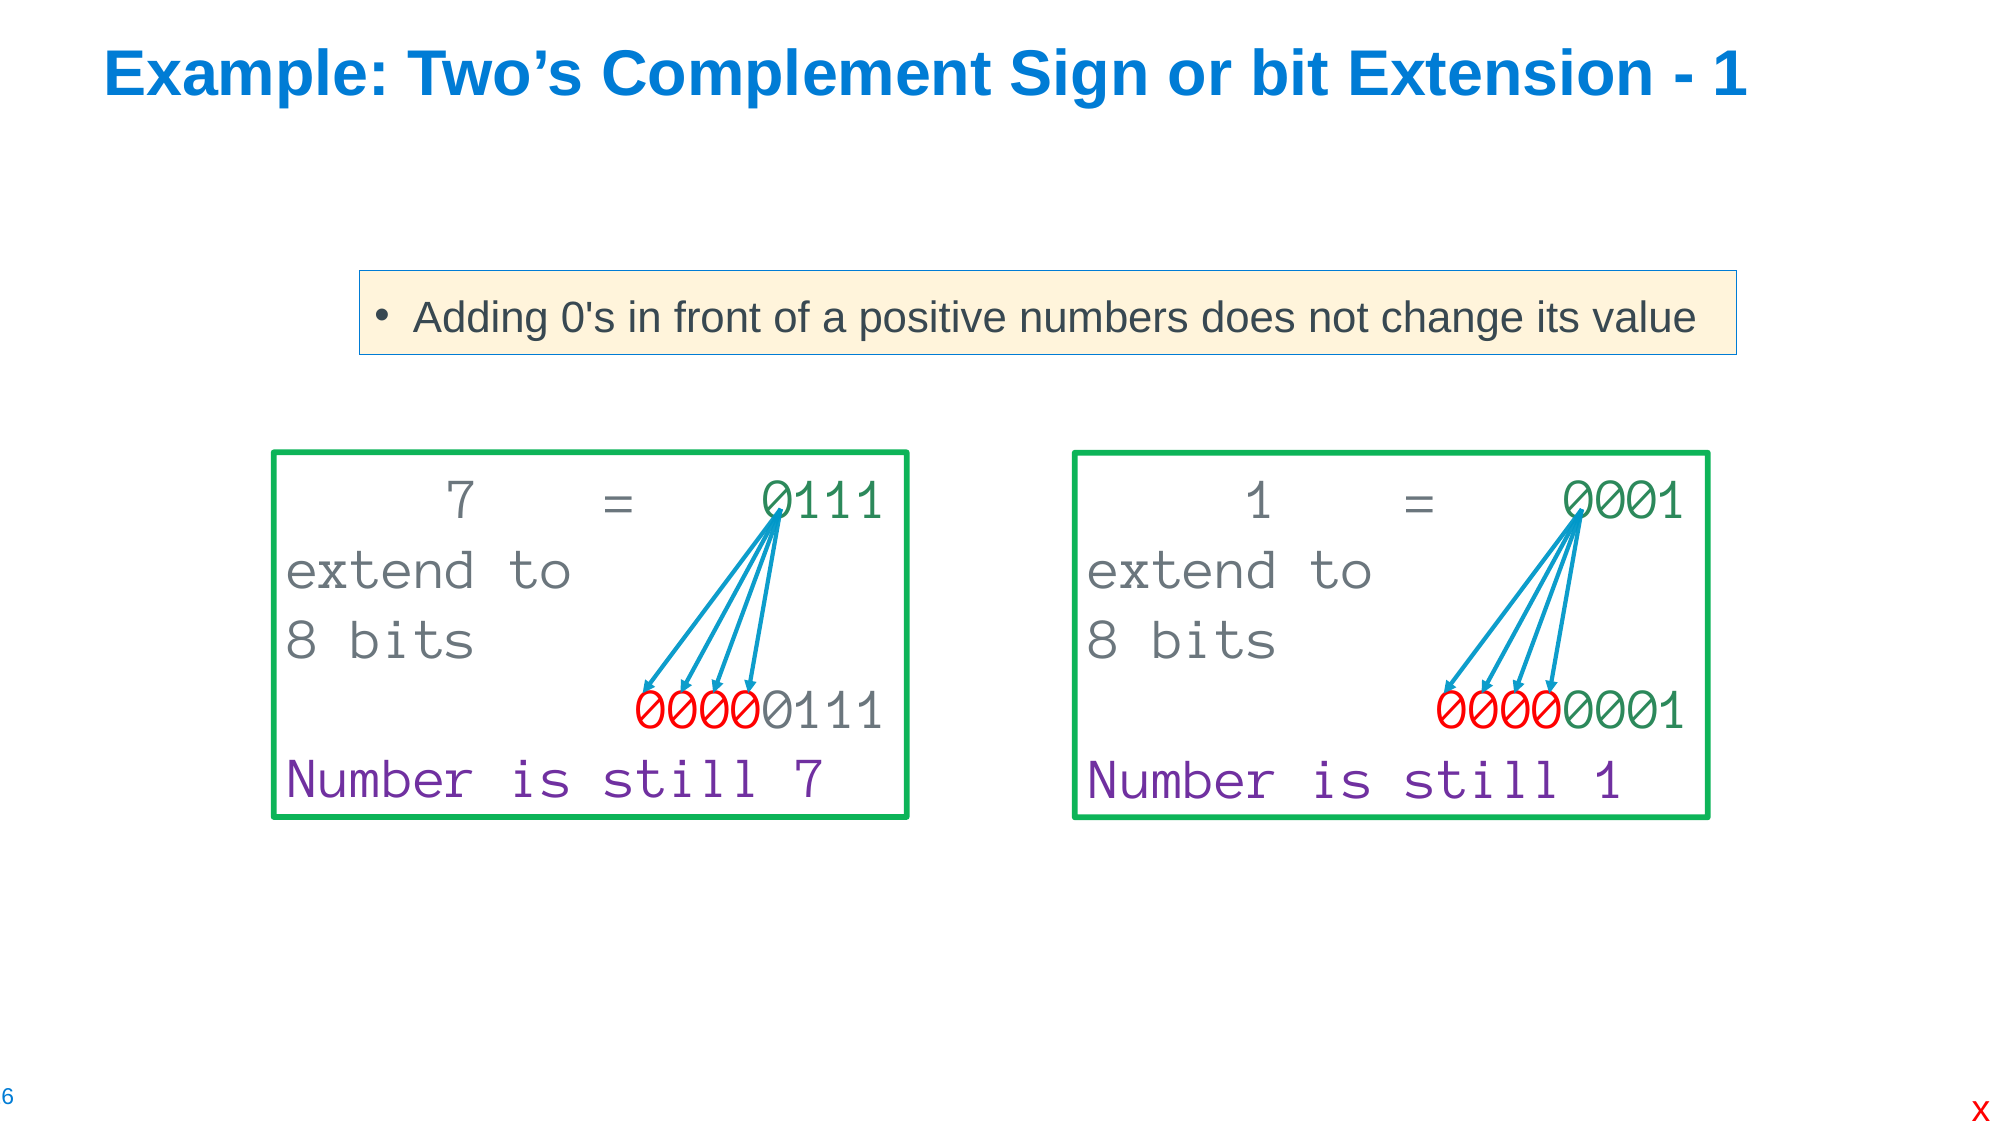

# Example: Two’s Complement Sign or bit Extension - 1
Adding 0's in front of a positive numbers does not change its value
     7    =    0111
extend to
8 bits
           00000111
Number is still 7
     1    =    0001
extend to
8 bits
           00000001
Number is still 1
x